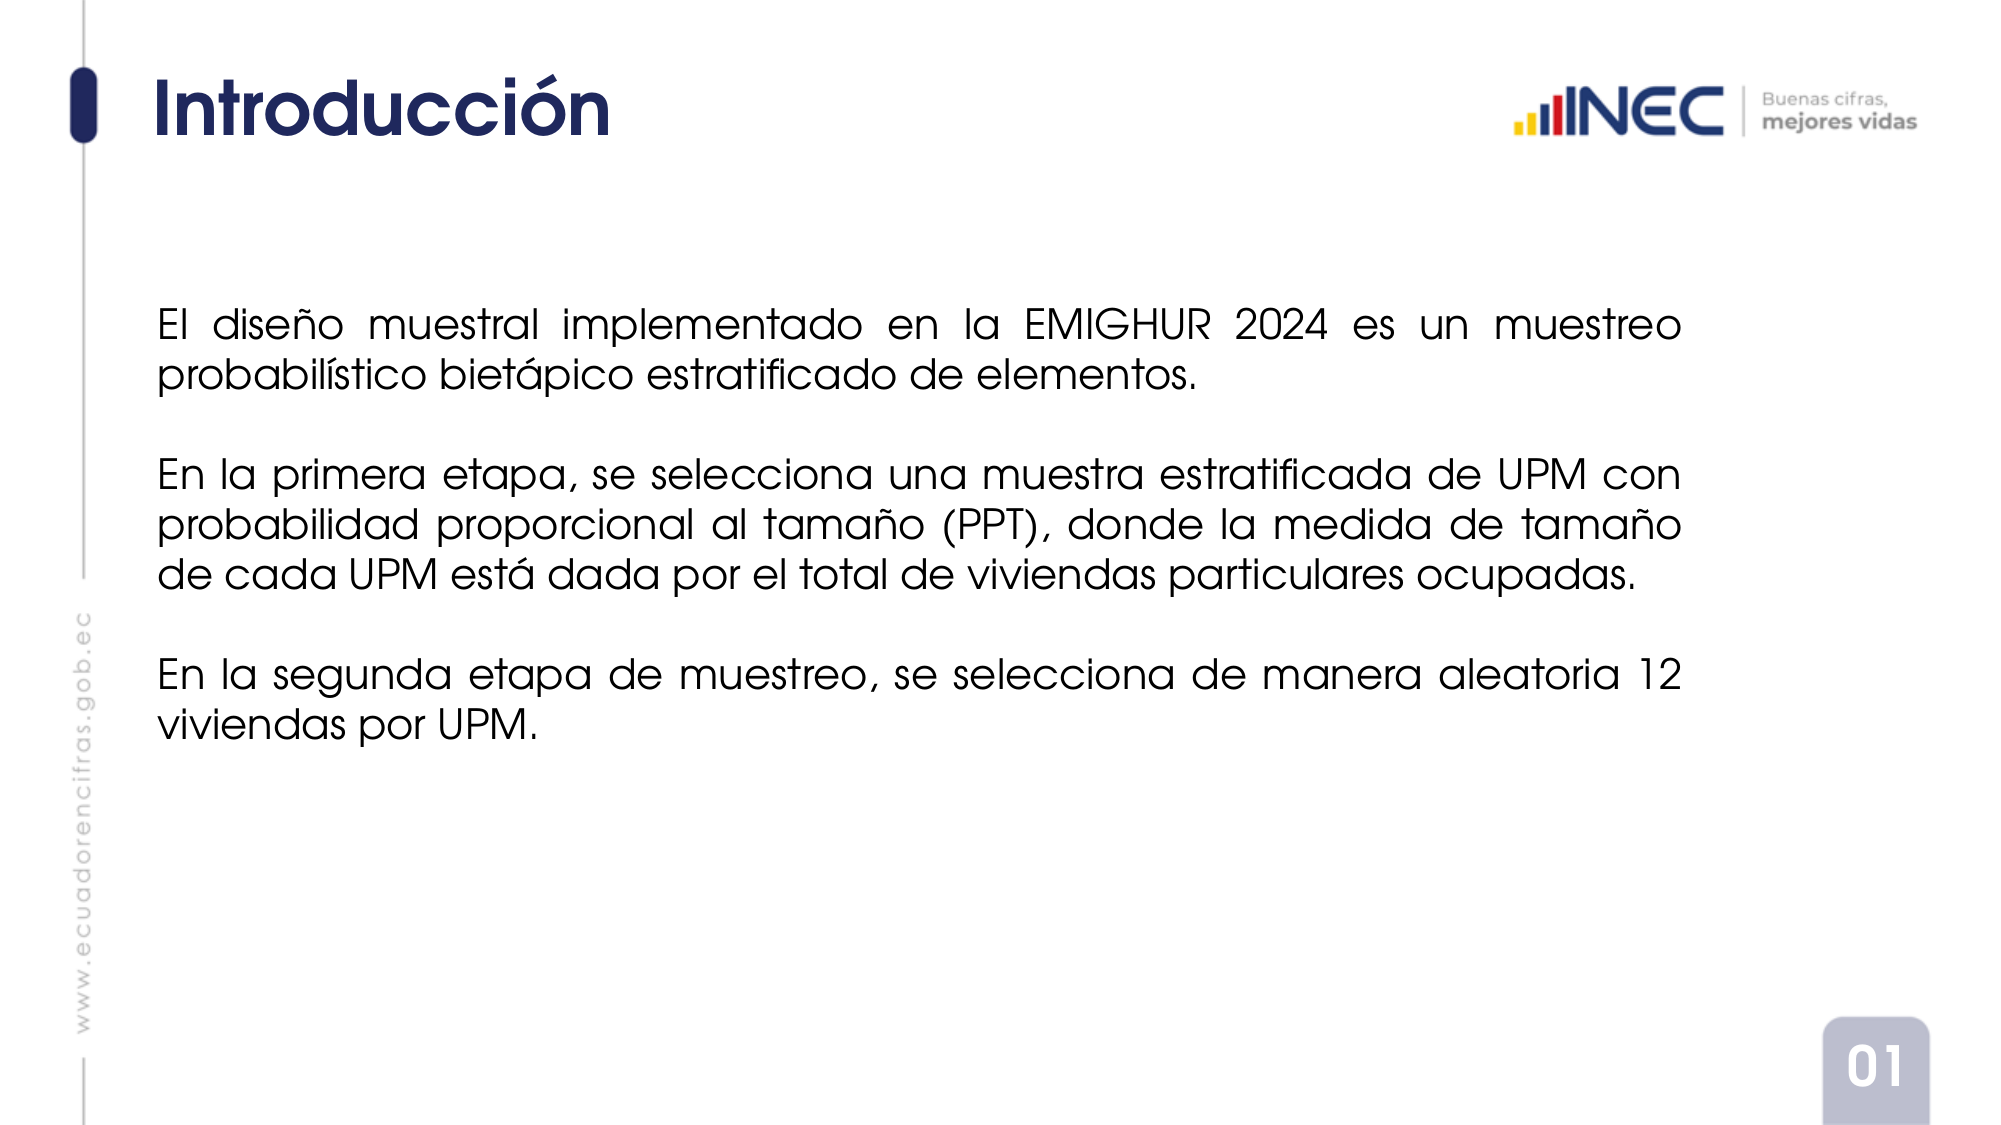

# Introducción

El diseño muestral implementado en la EMIGHUR 2024 es un muestreo probabilístico bietápico estratificado de elementos.

En la primera etapa, se selecciona una muestra estratificada de UPM con probabilidad proporcional al tamaño (PPT), donde la medida de tamaño de cada UPM está dada por el total de viviendas particulares ocupadas.

En la segunda etapa de muestreo, se selecciona de manera aleatoria 12 viviendas por UPM.

01